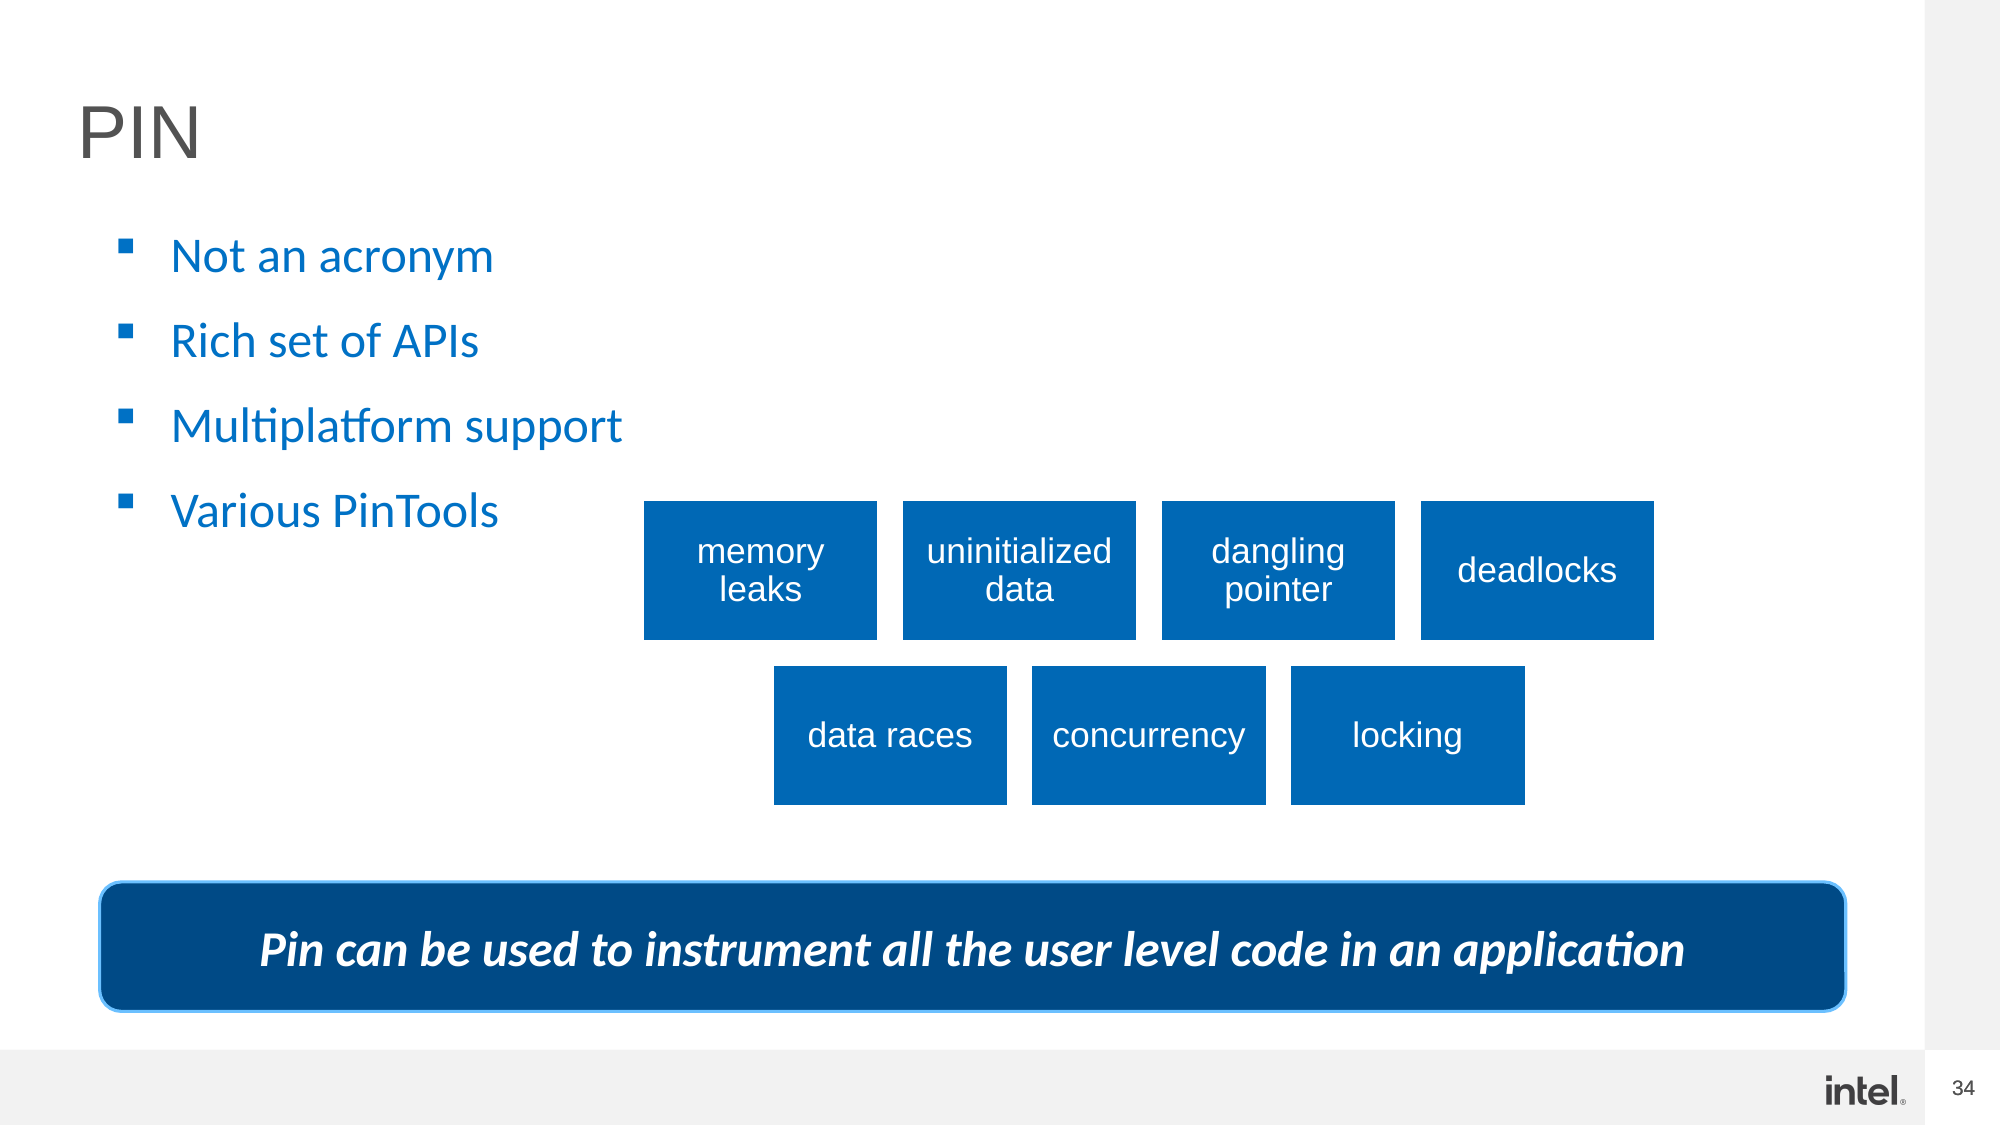

# PIN
Not an acronym
Rich set of APIs
Multiplatform support
Various PinTools

memory leaks
uninitialized data
dangling pointer
deadlocks
data races
concurrency
locking
34
Pin can be used to instrument all the user level code in an application